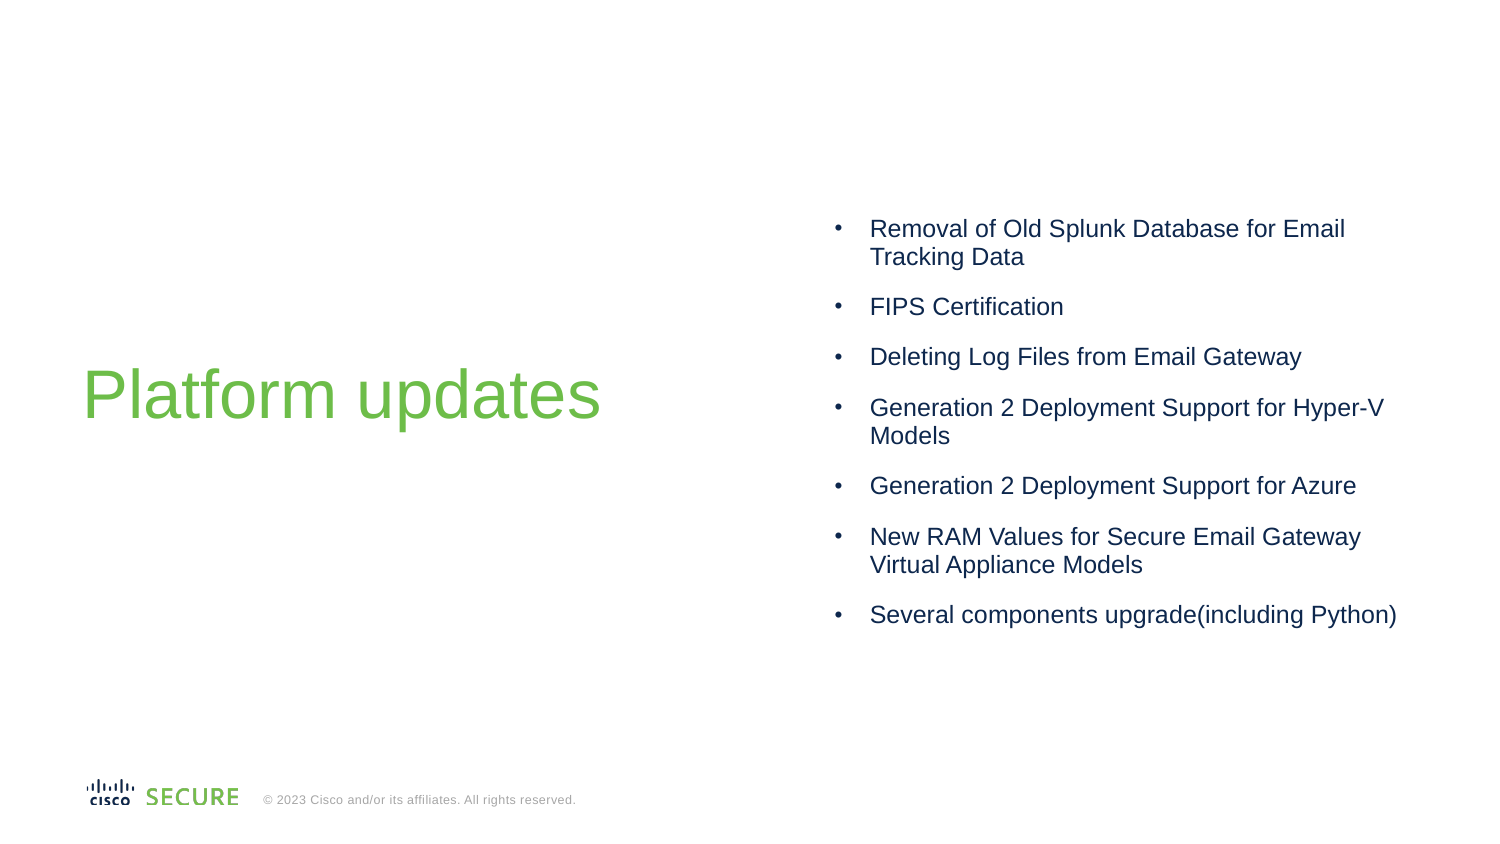

Removal of Old Splunk Database for Email Tracking Data
FIPS Certification
Deleting Log Files from Email Gateway
Generation 2 Deployment Support for Hyper-V Models
Generation 2 Deployment Support for Azure
New RAM Values for Secure Email Gateway Virtual Appliance Models
Several components upgrade(including Python)
# Platform updates